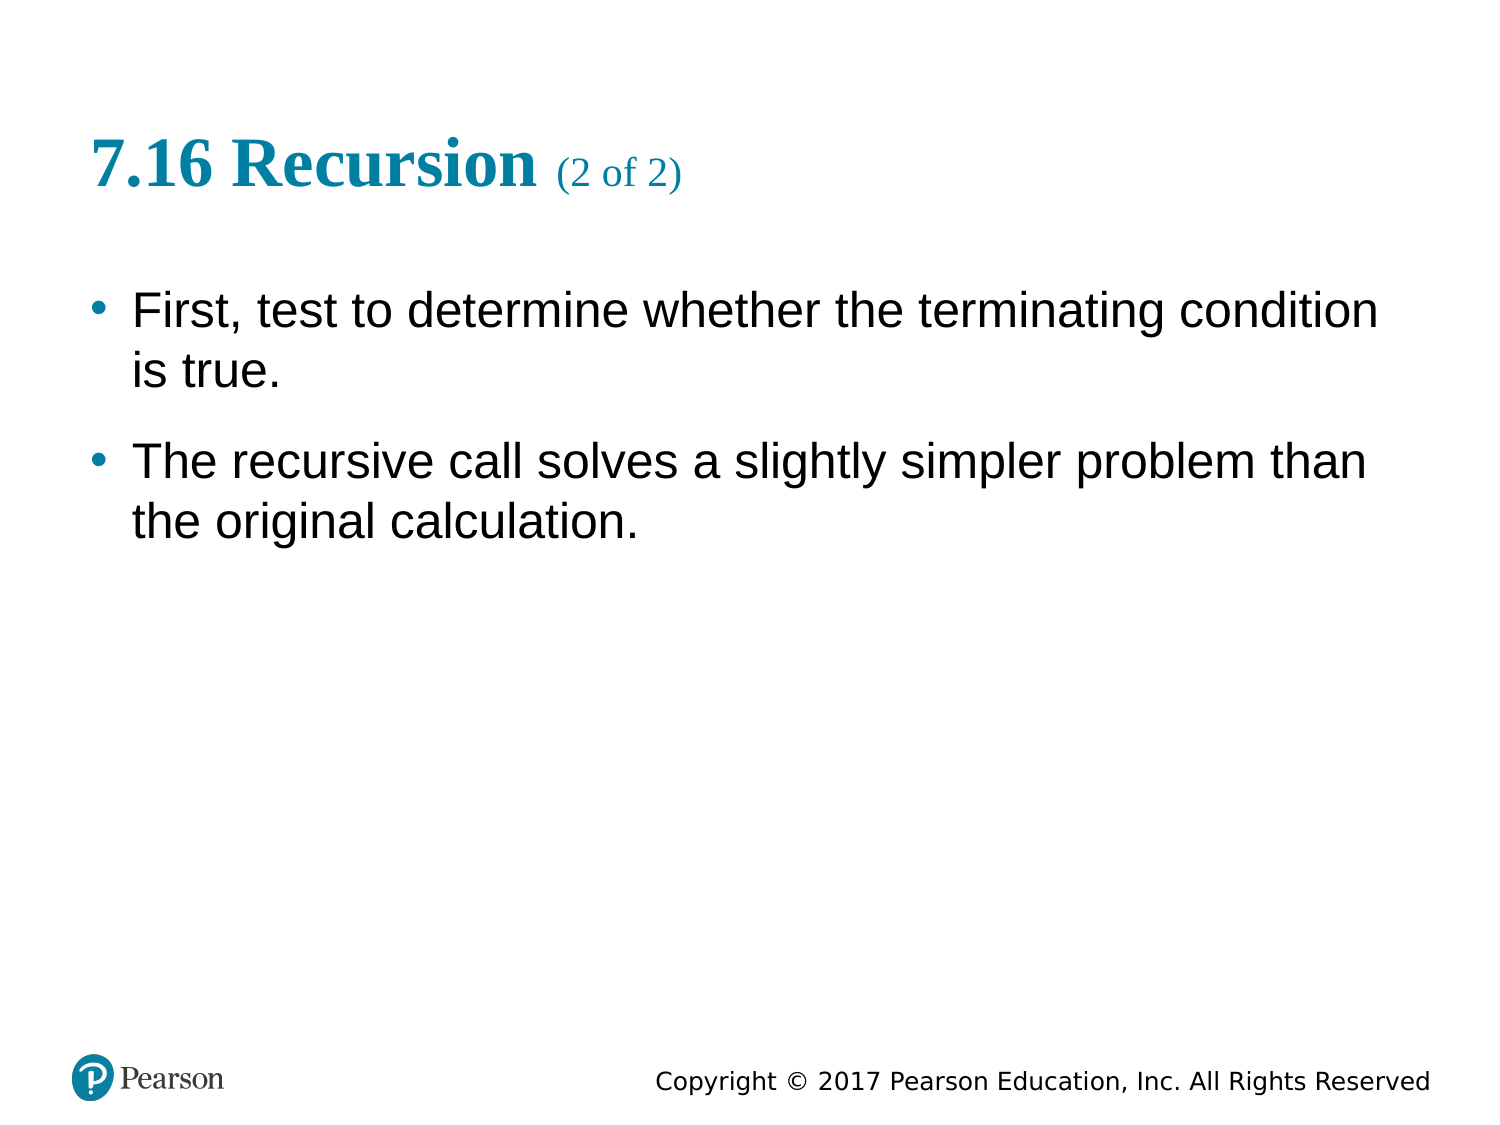

# 7.16 Recursion (2 of 2)
First, test to determine whether the terminating condition is true.
The recursive call solves a slightly simpler problem than the original calculation.